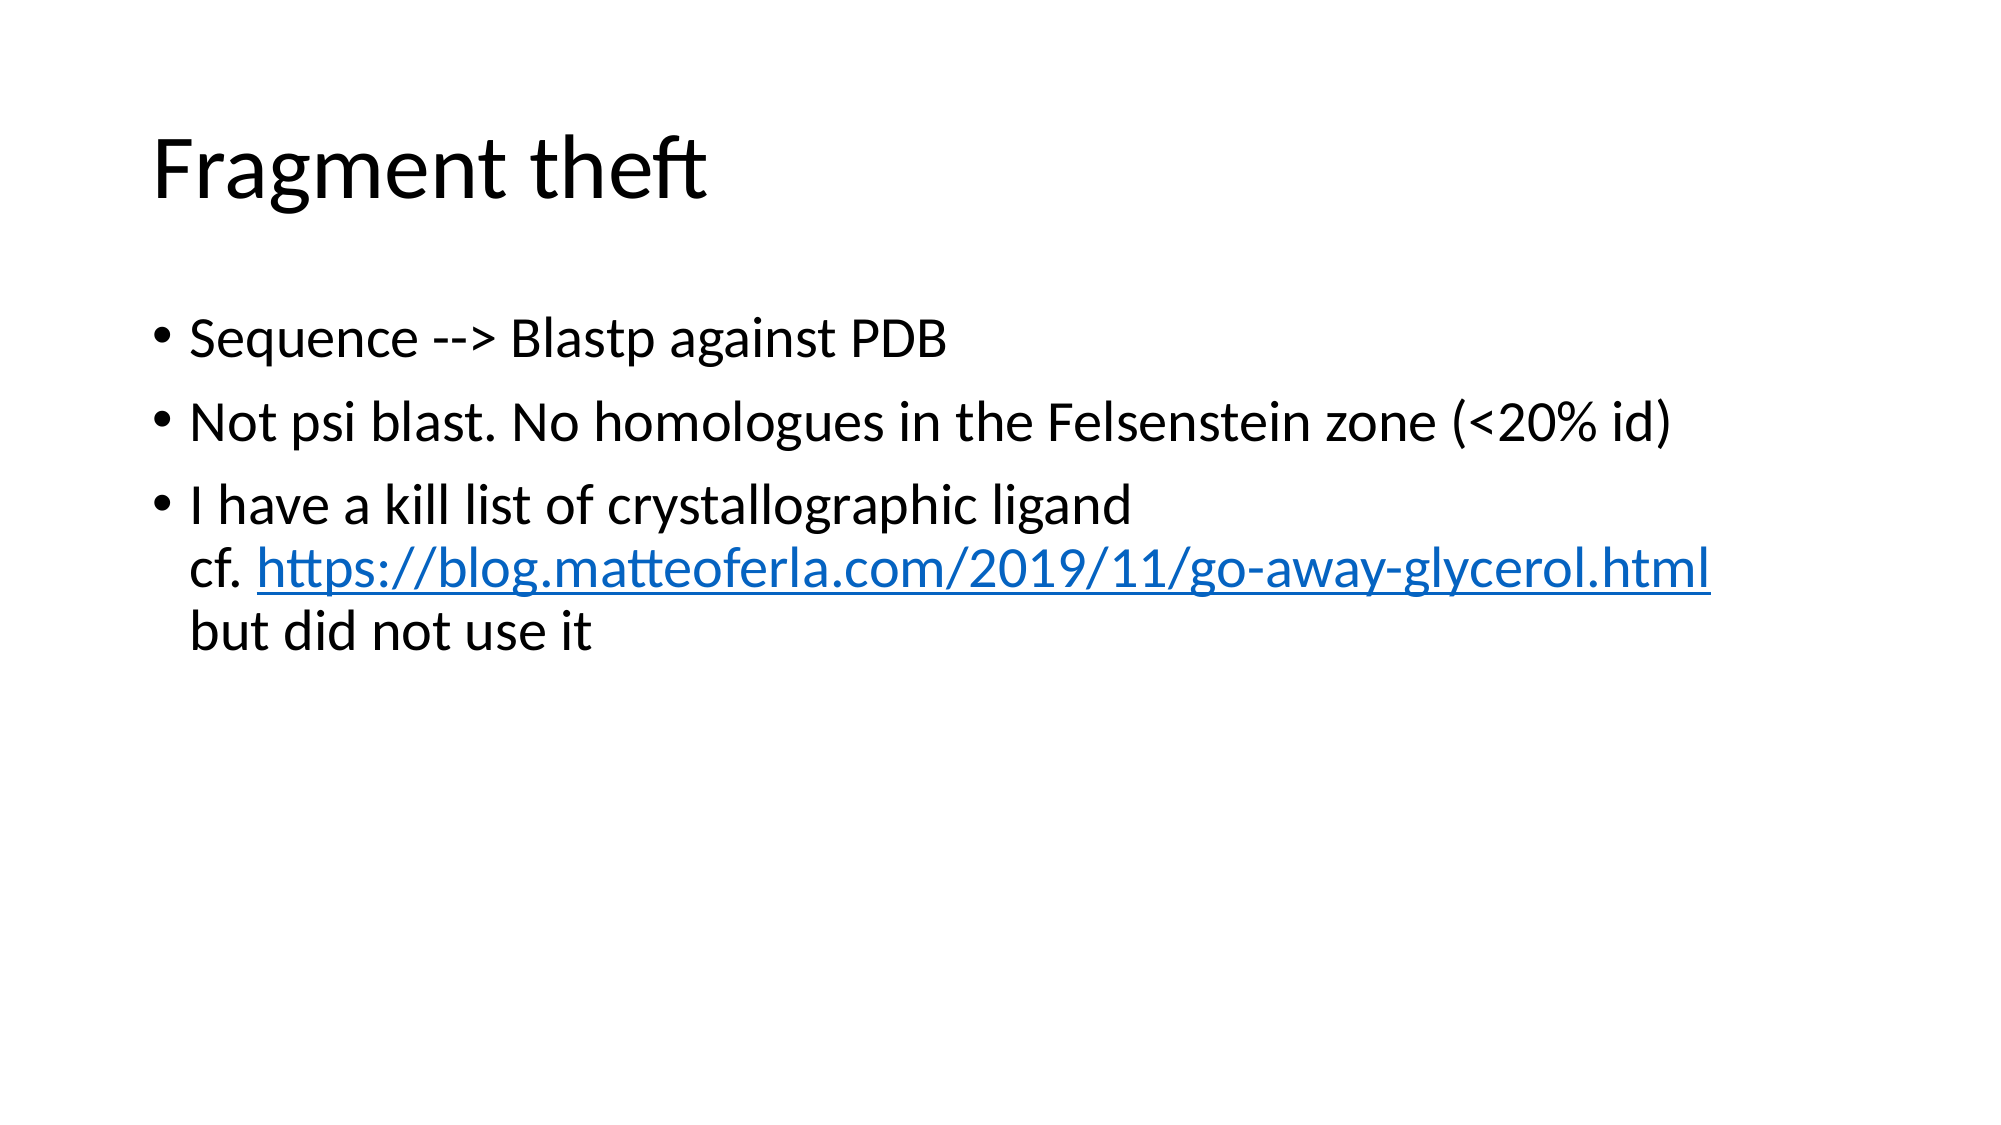

# Fragment theft
Sequence --> Blastp against PDB
Not psi blast. No homologues in the Felsenstein zone (<20% id)
I have a kill list of crystallographic ligand
cf. https://blog.matteoferla.com/2019/11/go-away-glycerol.html
but did not use it